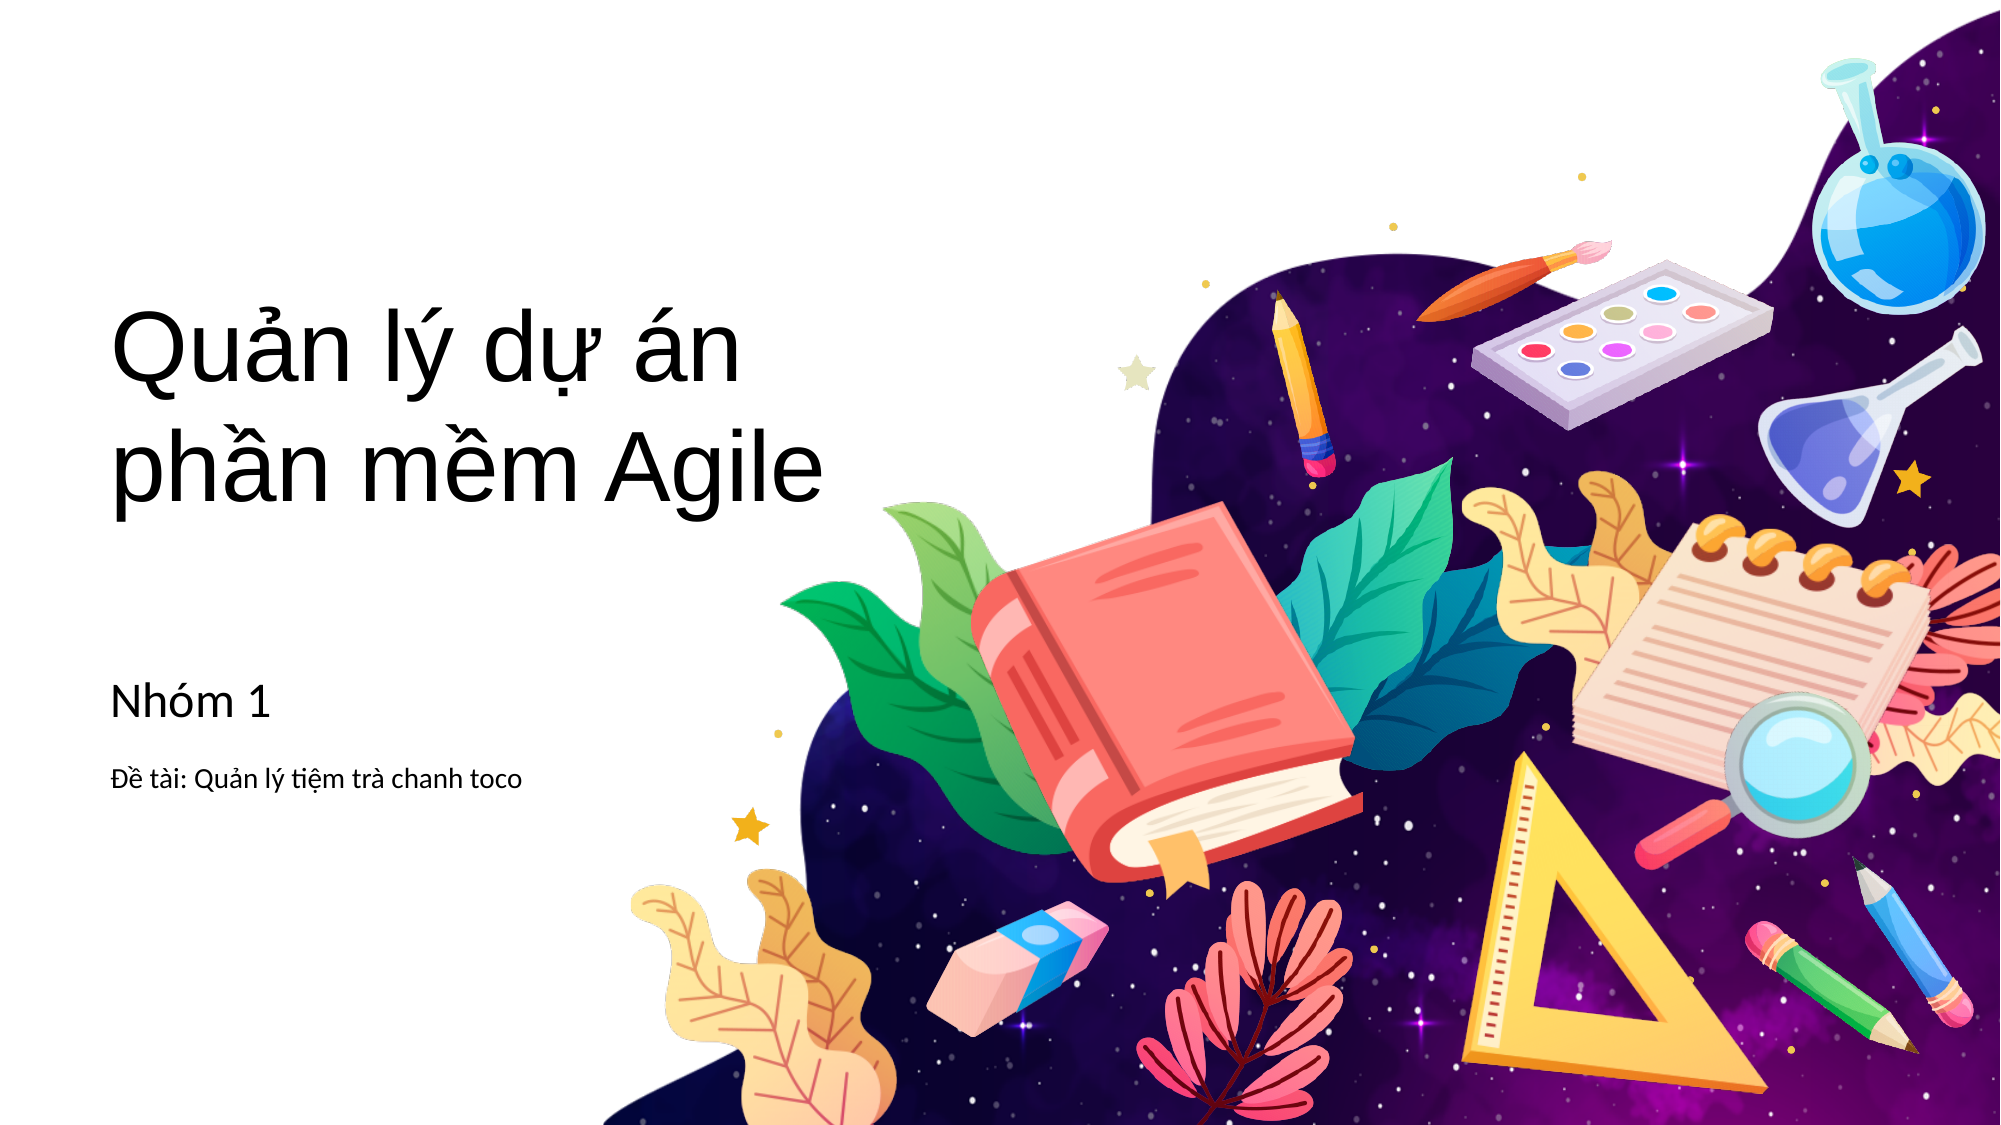

Quản lý dự án phần mềm Agile
Nhóm 1
Đề tài: Quản lý tiệm trà chanh toco